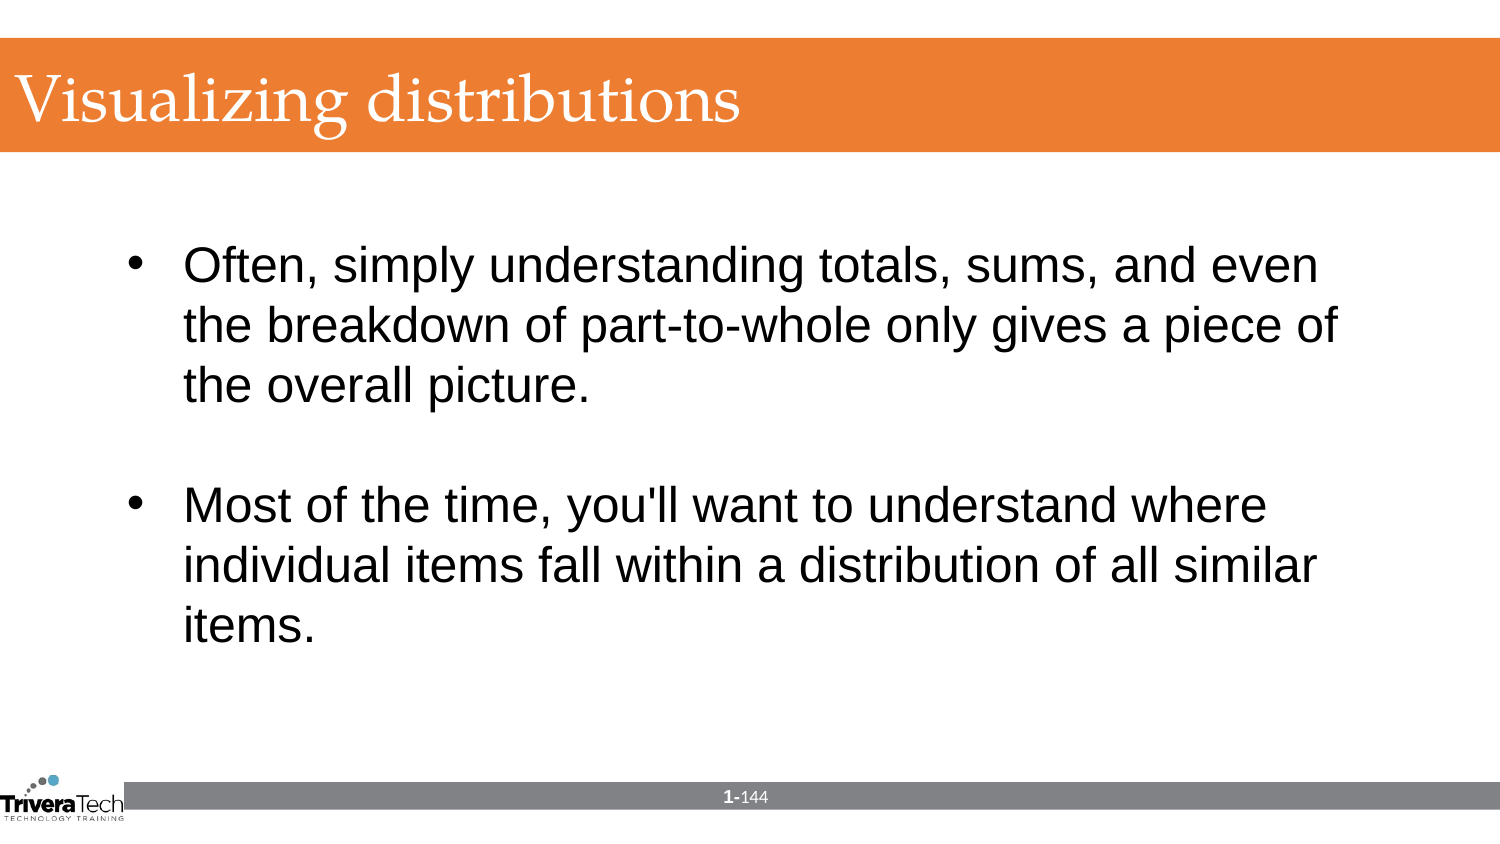

Visualizing distributions
Often, simply understanding totals, sums, and even the breakdown of part-to-whole only gives a piece of the overall picture.

Most of the time, you'll want to understand where individual items fall within a distribution of all similar items.
1-144